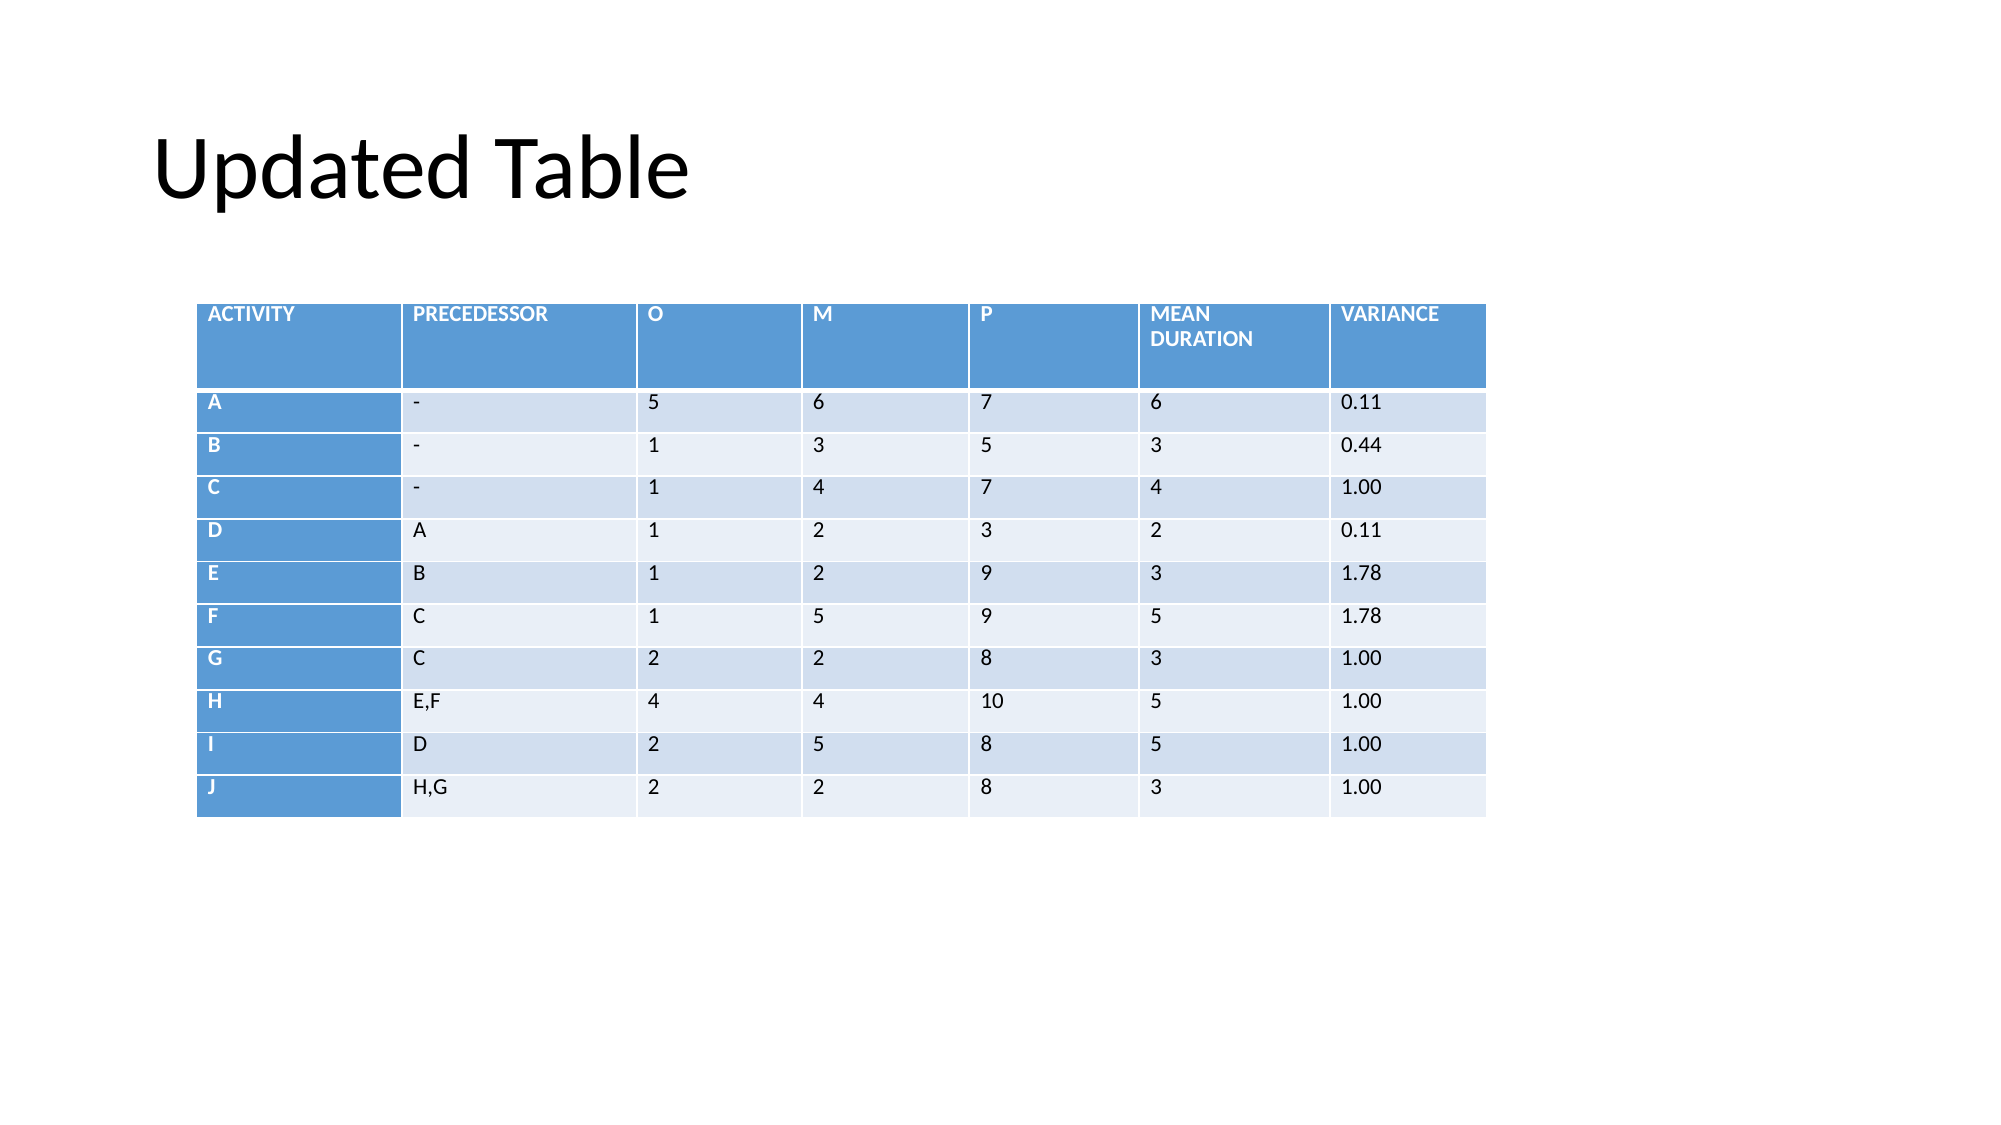

# Updated Table
| ACTIVITY | PRECEDESSOR | O | M | P | MEAN DURATION | VARIANCE |
| --- | --- | --- | --- | --- | --- | --- |
| A | - | 5 | 6 | 7 | 6 | 0.11 |
| B | - | 1 | 3 | 5 | 3 | 0.44 |
| C | - | 1 | 4 | 7 | 4 | 1.00 |
| D | A | 1 | 2 | 3 | 2 | 0.11 |
| E | B | 1 | 2 | 9 | 3 | 1.78 |
| F | C | 1 | 5 | 9 | 5 | 1.78 |
| G | C | 2 | 2 | 8 | 3 | 1.00 |
| H | E,F | 4 | 4 | 10 | 5 | 1.00 |
| I | D | 2 | 5 | 8 | 5 | 1.00 |
| J | H,G | 2 | 2 | 8 | 3 | 1.00 |